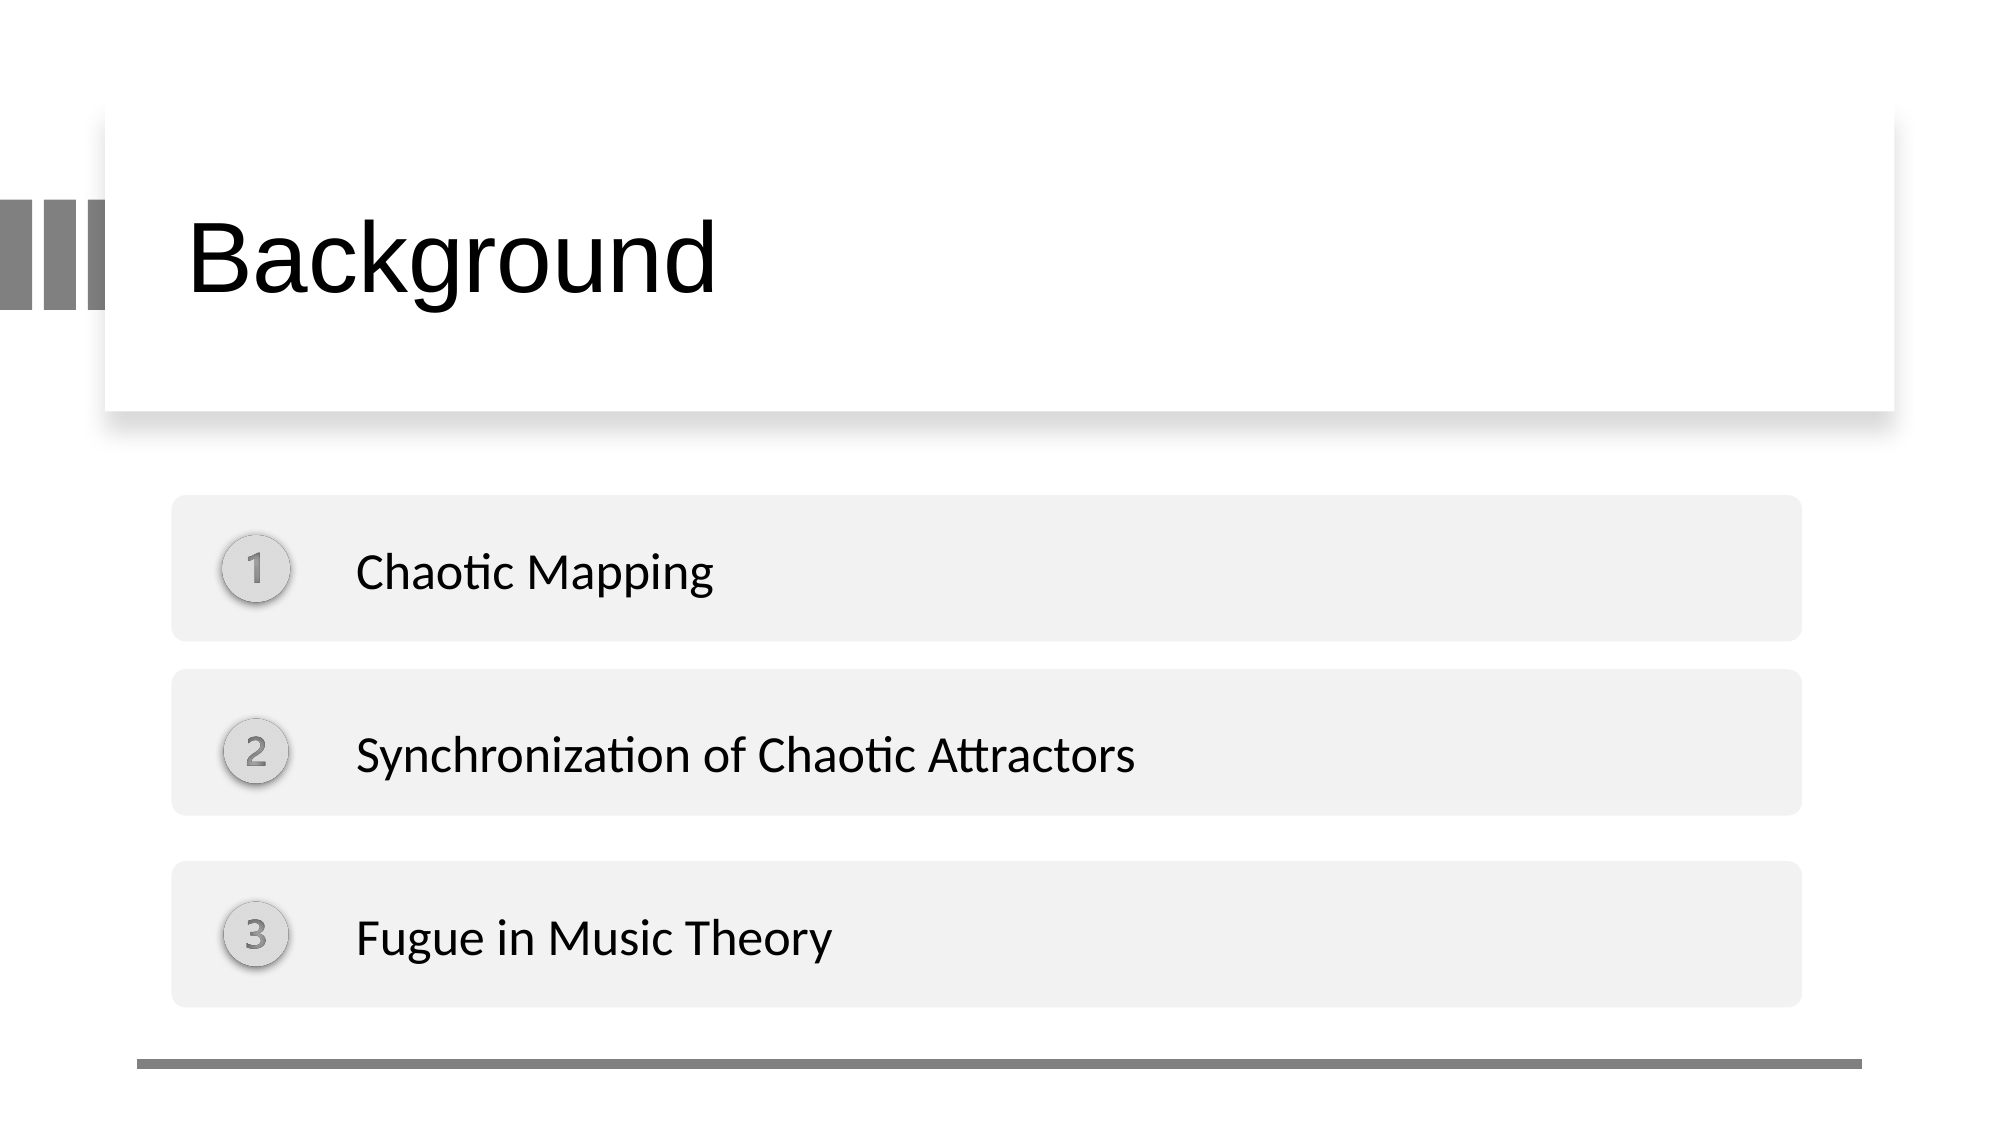

# Background

Chaotic Mapping
Synchronization of Chaotic Attractors
Fugue in Music Theory